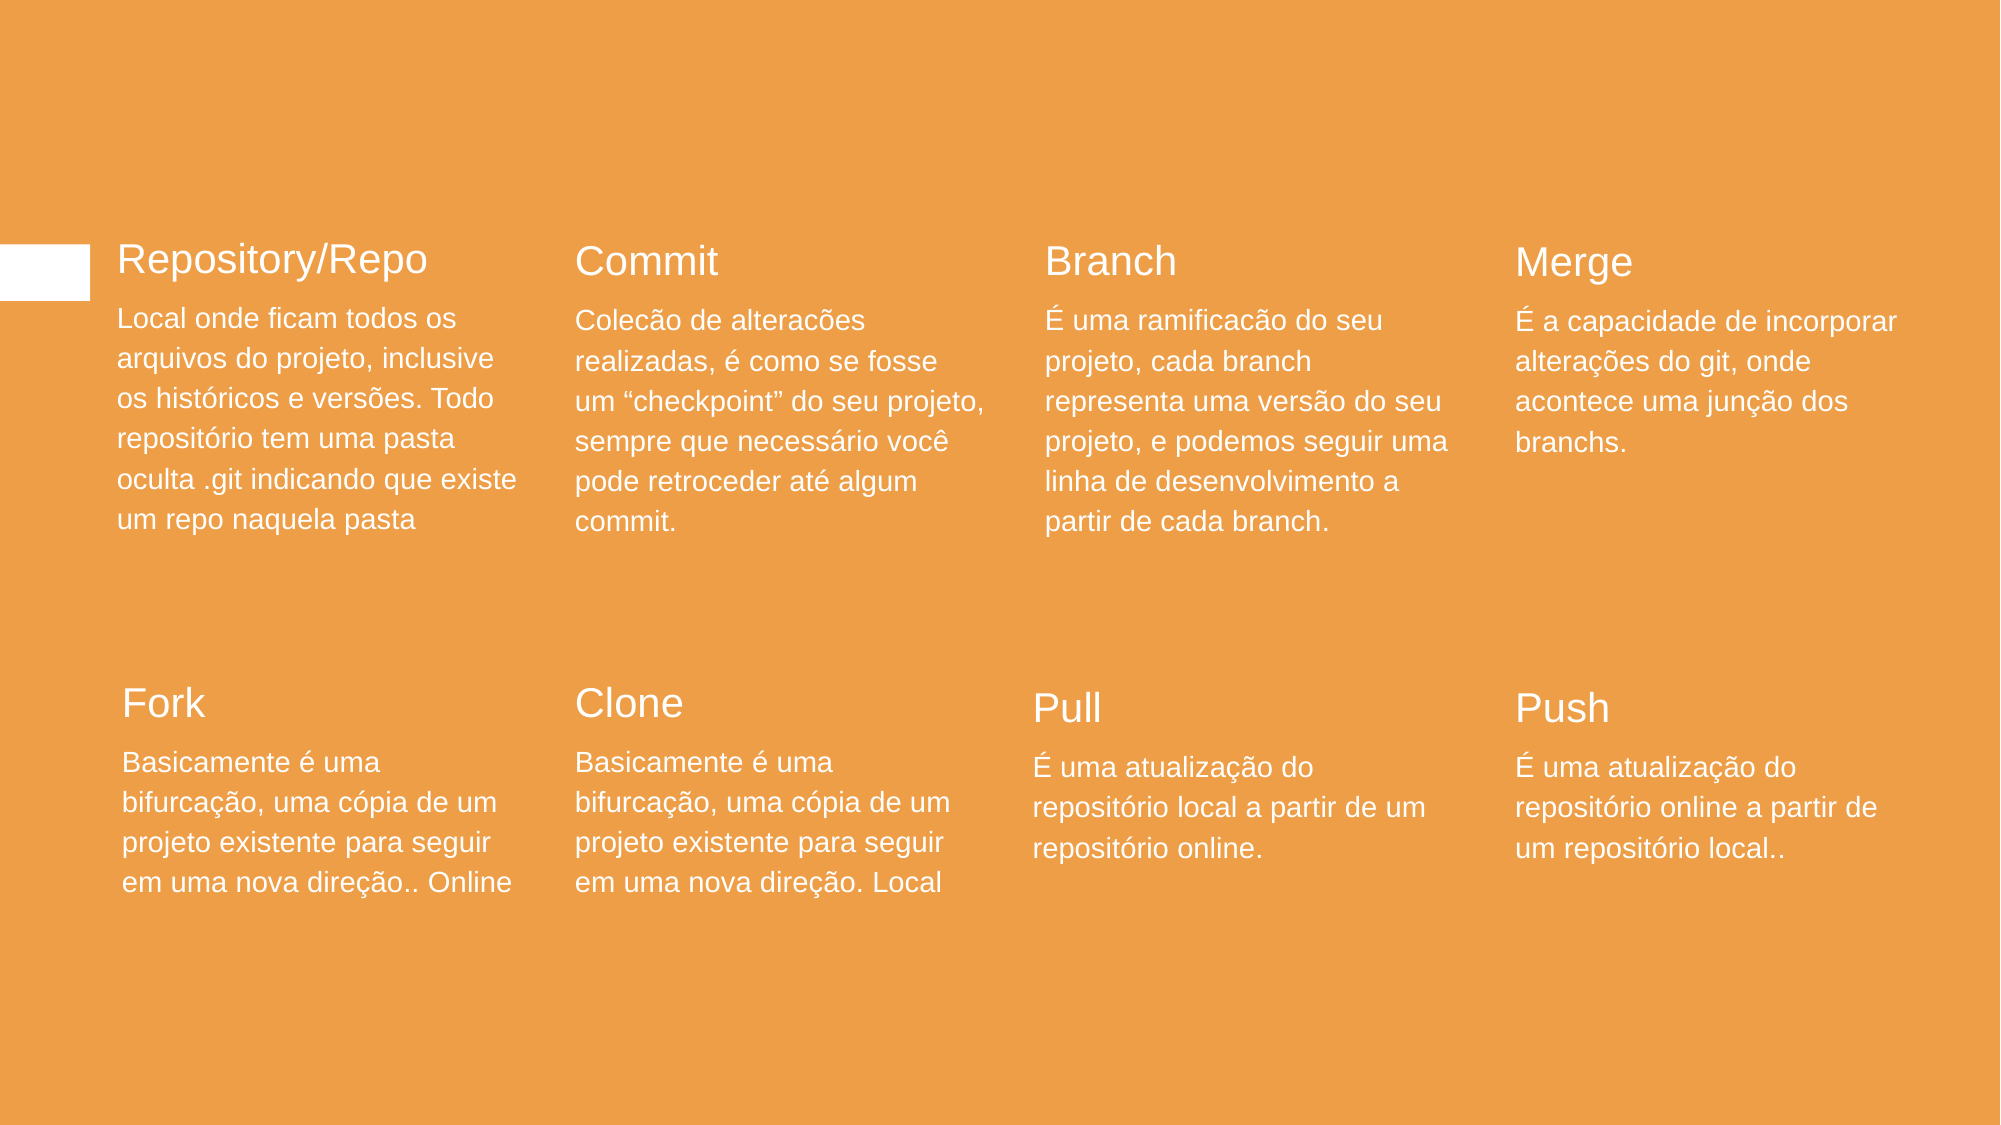

Repository/Repo
Local onde ficam todos os arquivos do projeto, inclusive os históricos e versões. Todo repositório tem uma pasta oculta .git indicando que existe um repo naquela pasta
Commit
Colecão de alteracões realizadas, é como se fosse um “checkpoint” do seu projeto, sempre que necessário você pode retroceder até algum commit.
Branch
É uma ramificacão do seu projeto, cada branch representa uma versão do seu projeto, e podemos seguir uma linha de desenvolvimento a partir de cada branch.

Merge
É a capacidade de incorporar alterações do git, onde acontece uma junção dos branchs.
Fork
Basicamente é uma bifurcação, uma cópia de um projeto existente para seguir em uma nova direção.. Online
Clone
Basicamente é uma bifurcação, uma cópia de um projeto existente para seguir em uma nova direção. Local
Pull
É uma atualização do repositório local a partir de um repositório online.

Push
É uma atualização do repositório online a partir de um repositório local..